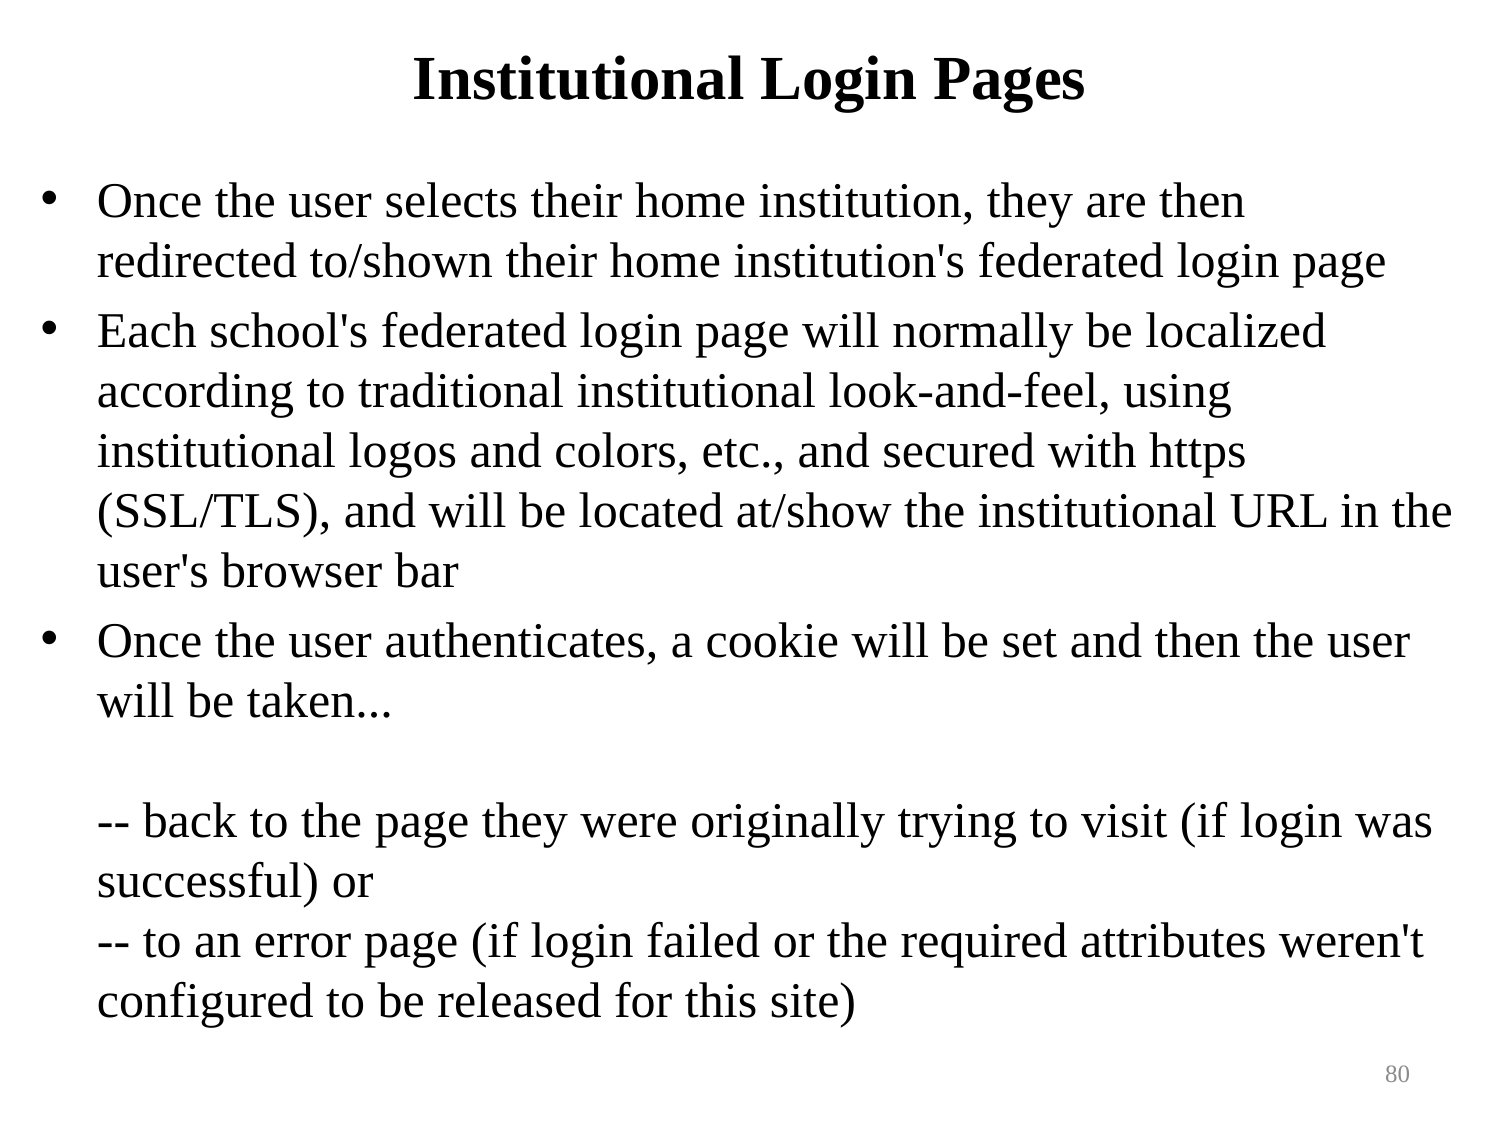

# Institutional Login Pages
Once the user selects their home institution, they are then redirected to/shown their home institution's federated login page
Each school's federated login page will normally be localized according to traditional institutional look-and-feel, using institutional logos and colors, etc., and secured with https (SSL/TLS), and will be located at/show the institutional URL in the user's browser bar
Once the user authenticates, a cookie will be set and then the user will be taken...
-- back to the page they were originally trying to visit (if login was successful) or
-- to an error page (if login failed or the required attributes weren't configured to be released for this site)
80